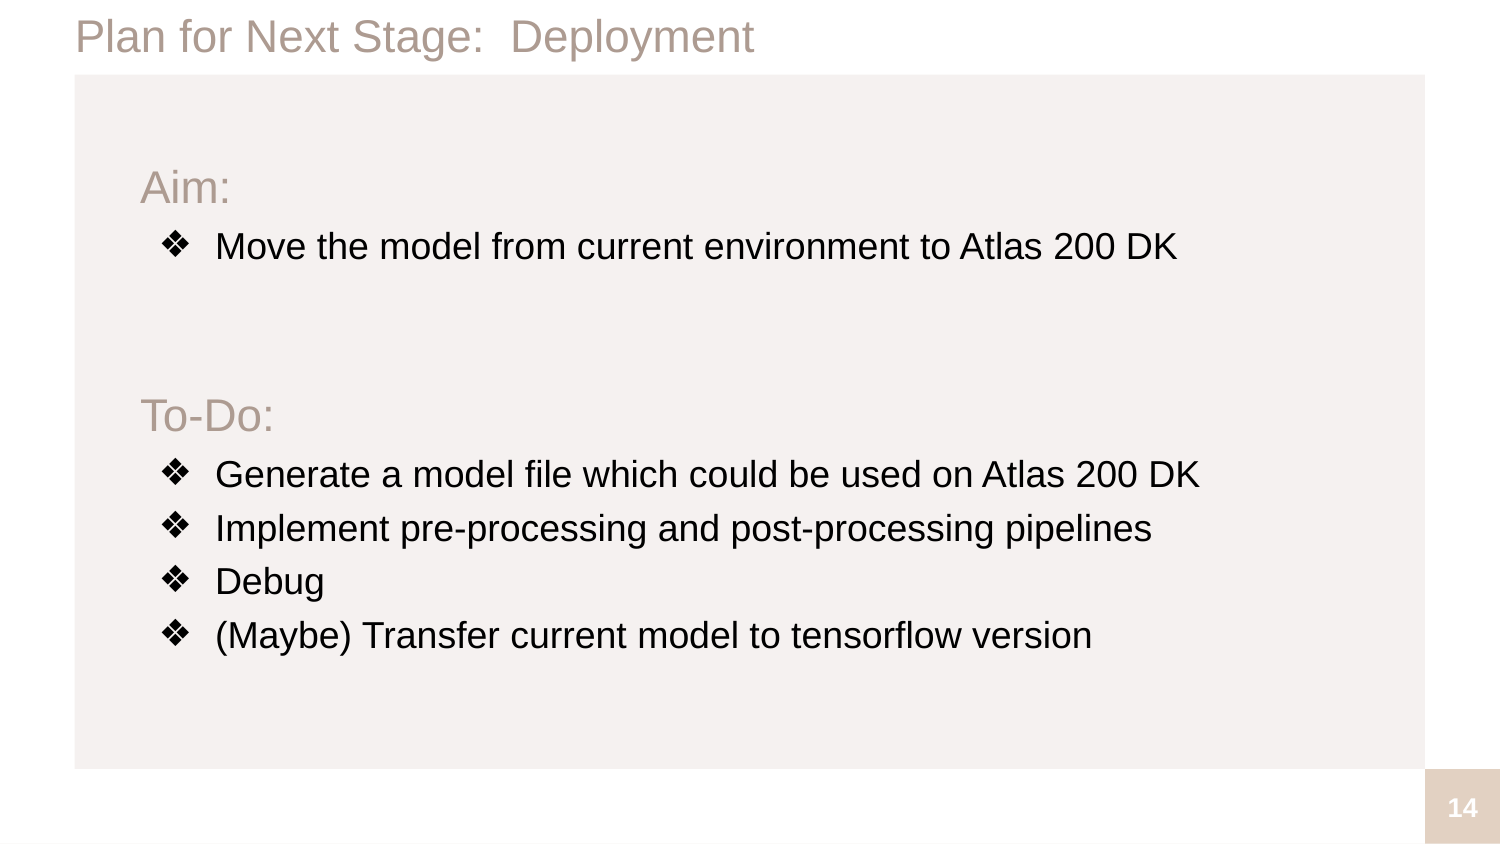

Plan for Next Stage:  Deployment
Aim:
Move the model from current environment to Atlas 200 DK

To-Do:
Generate a model file which could be used on Atlas 200 DK
Implement pre-processing and post-processing pipelines
Debug
(Maybe) Transfer current model to tensorflow version

14